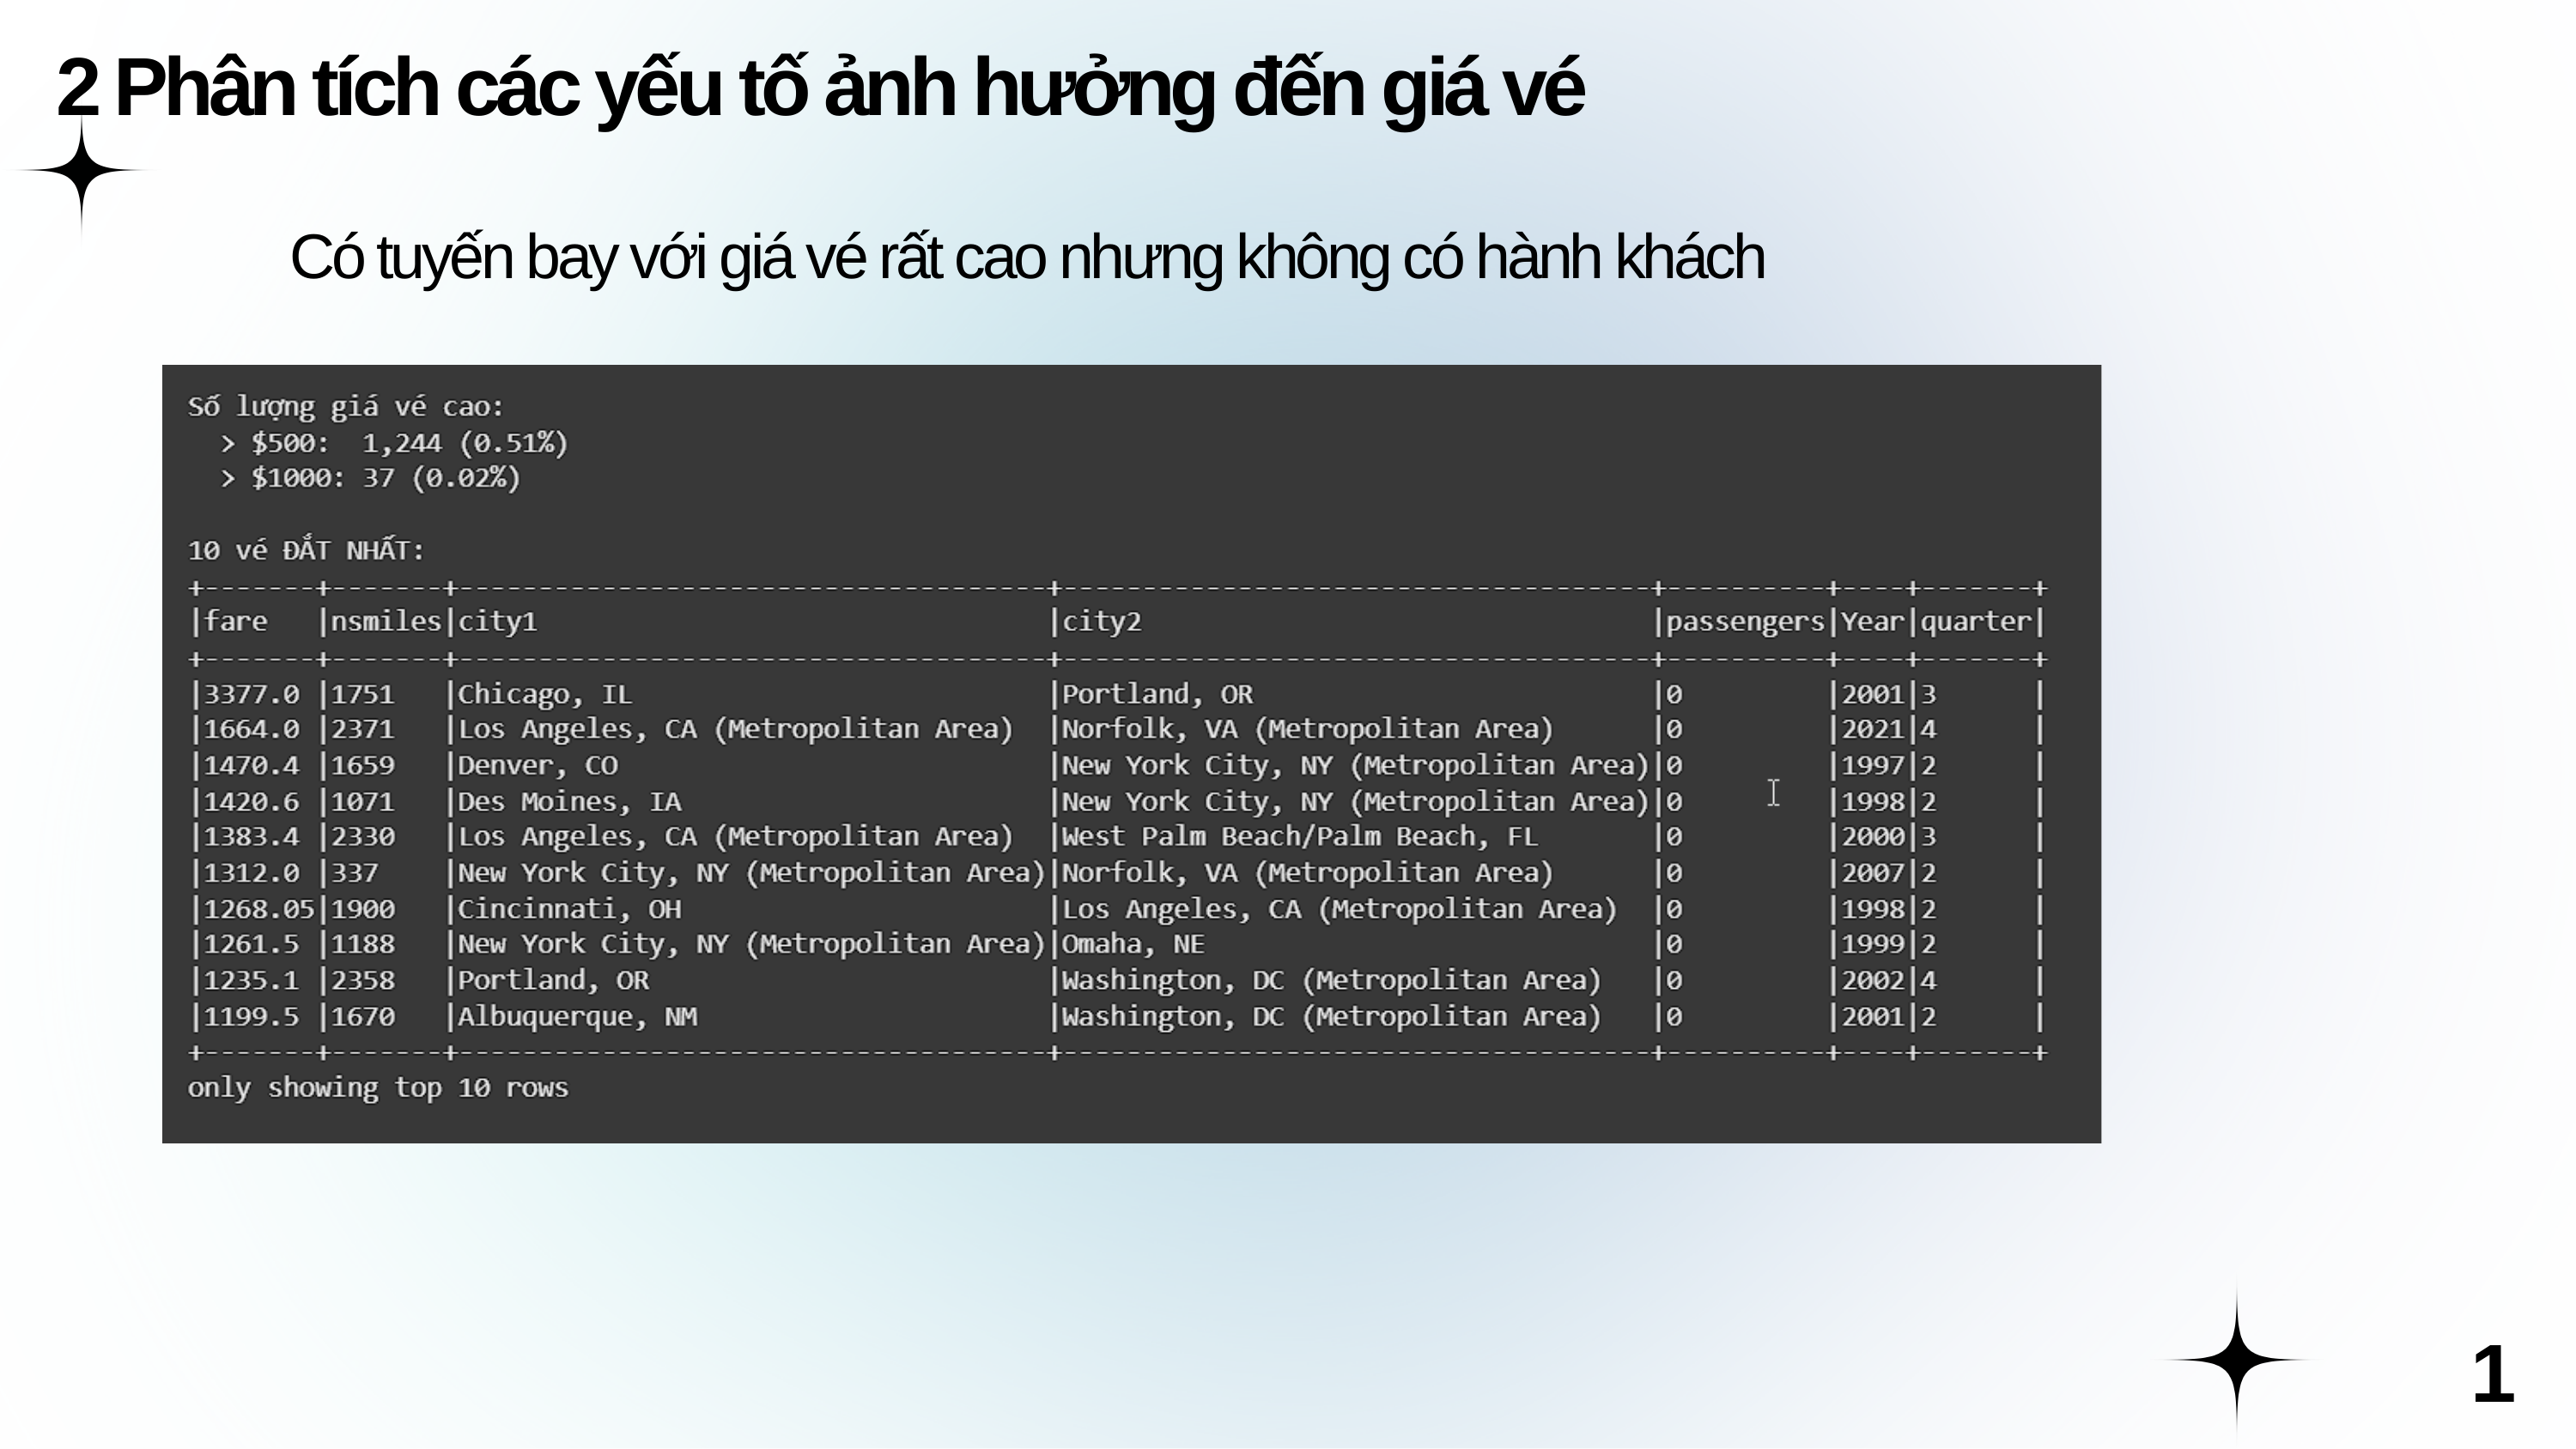

2 Phân tích các yếu tố ảnh hưởng đến giá vé

Có tuyến bay với giá vé rất cao nhưng không có hành khách

14